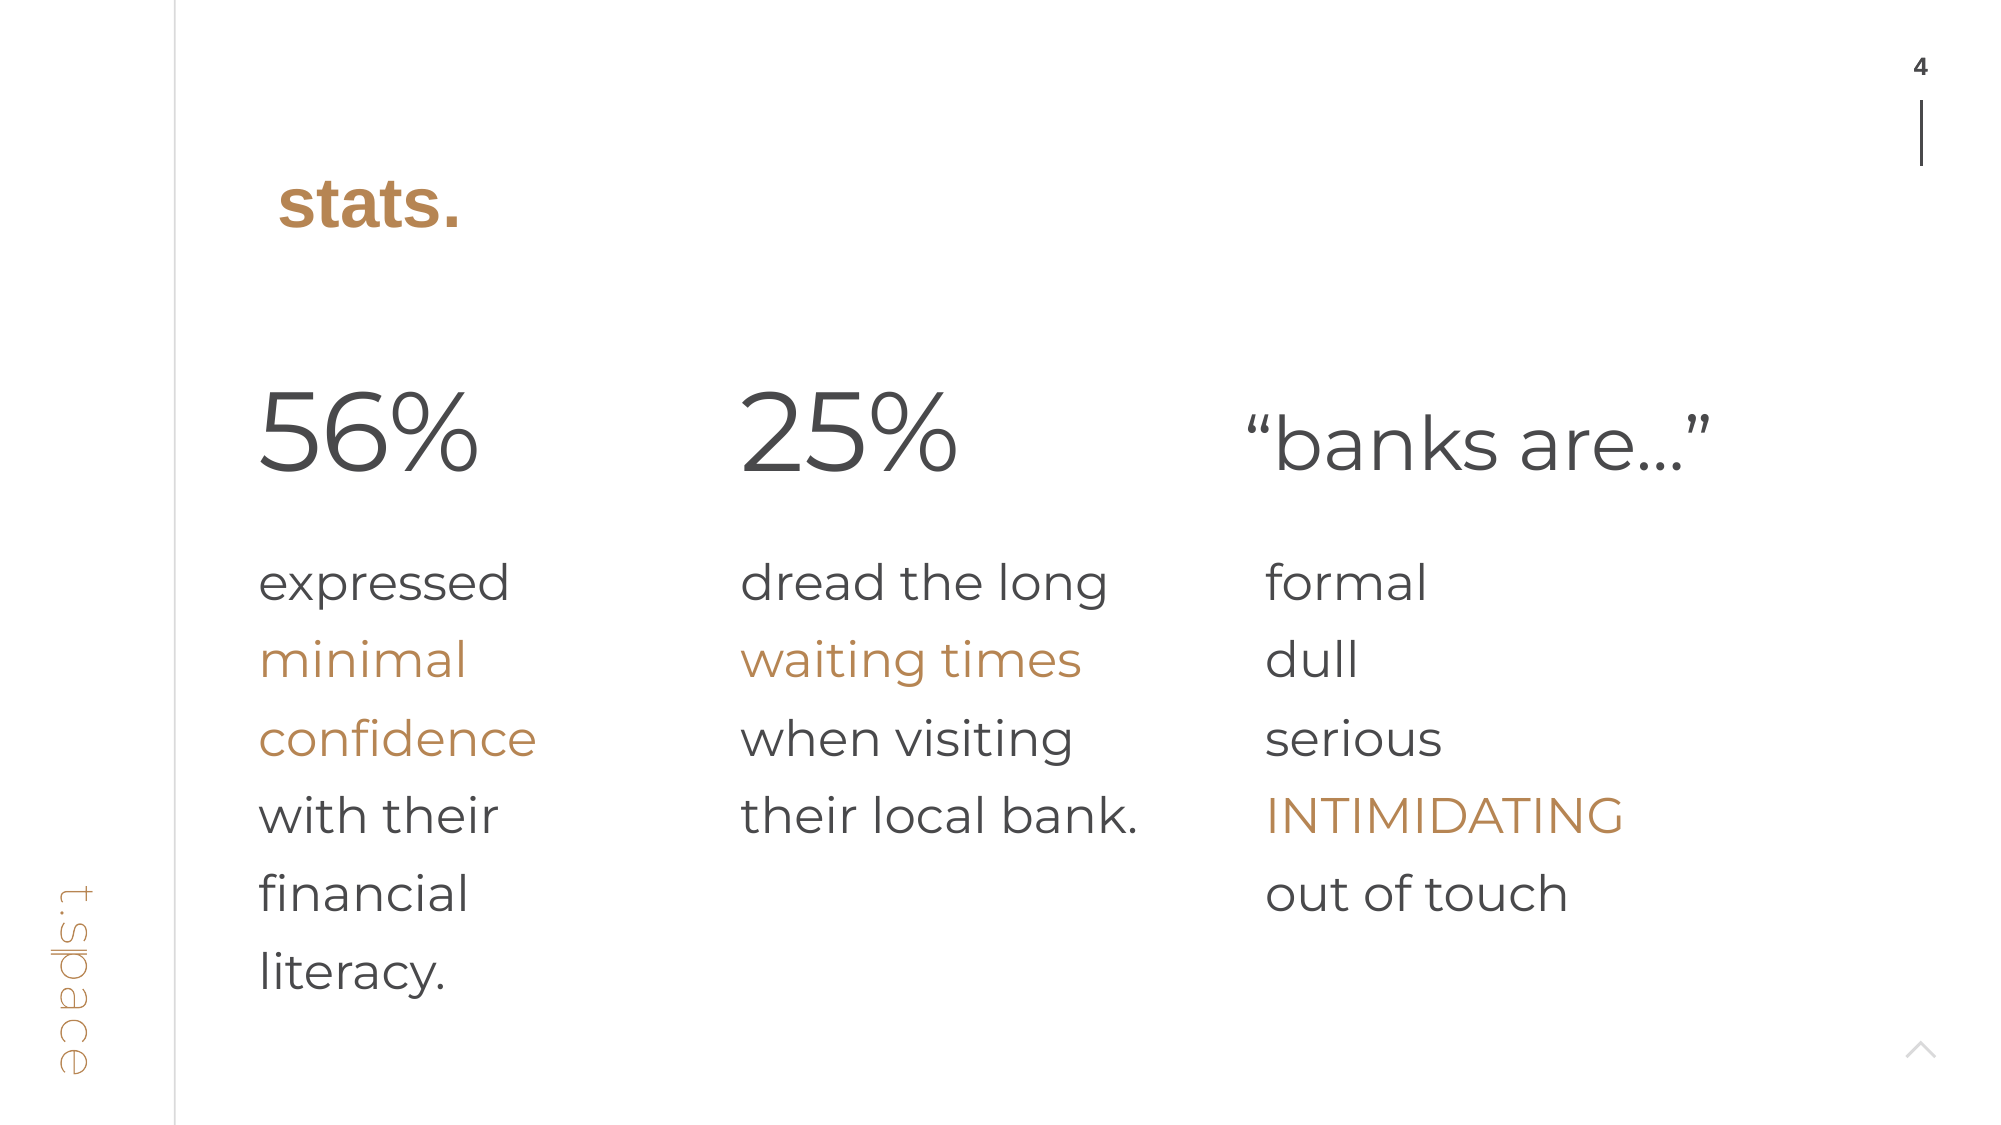

stats.
56%
25%
“banks are…”
dread the long waiting times when visiting their local bank.
formal
dull
serious
INTIMIDATING
out of touch
expressed minimal confidence with their financial literacy.